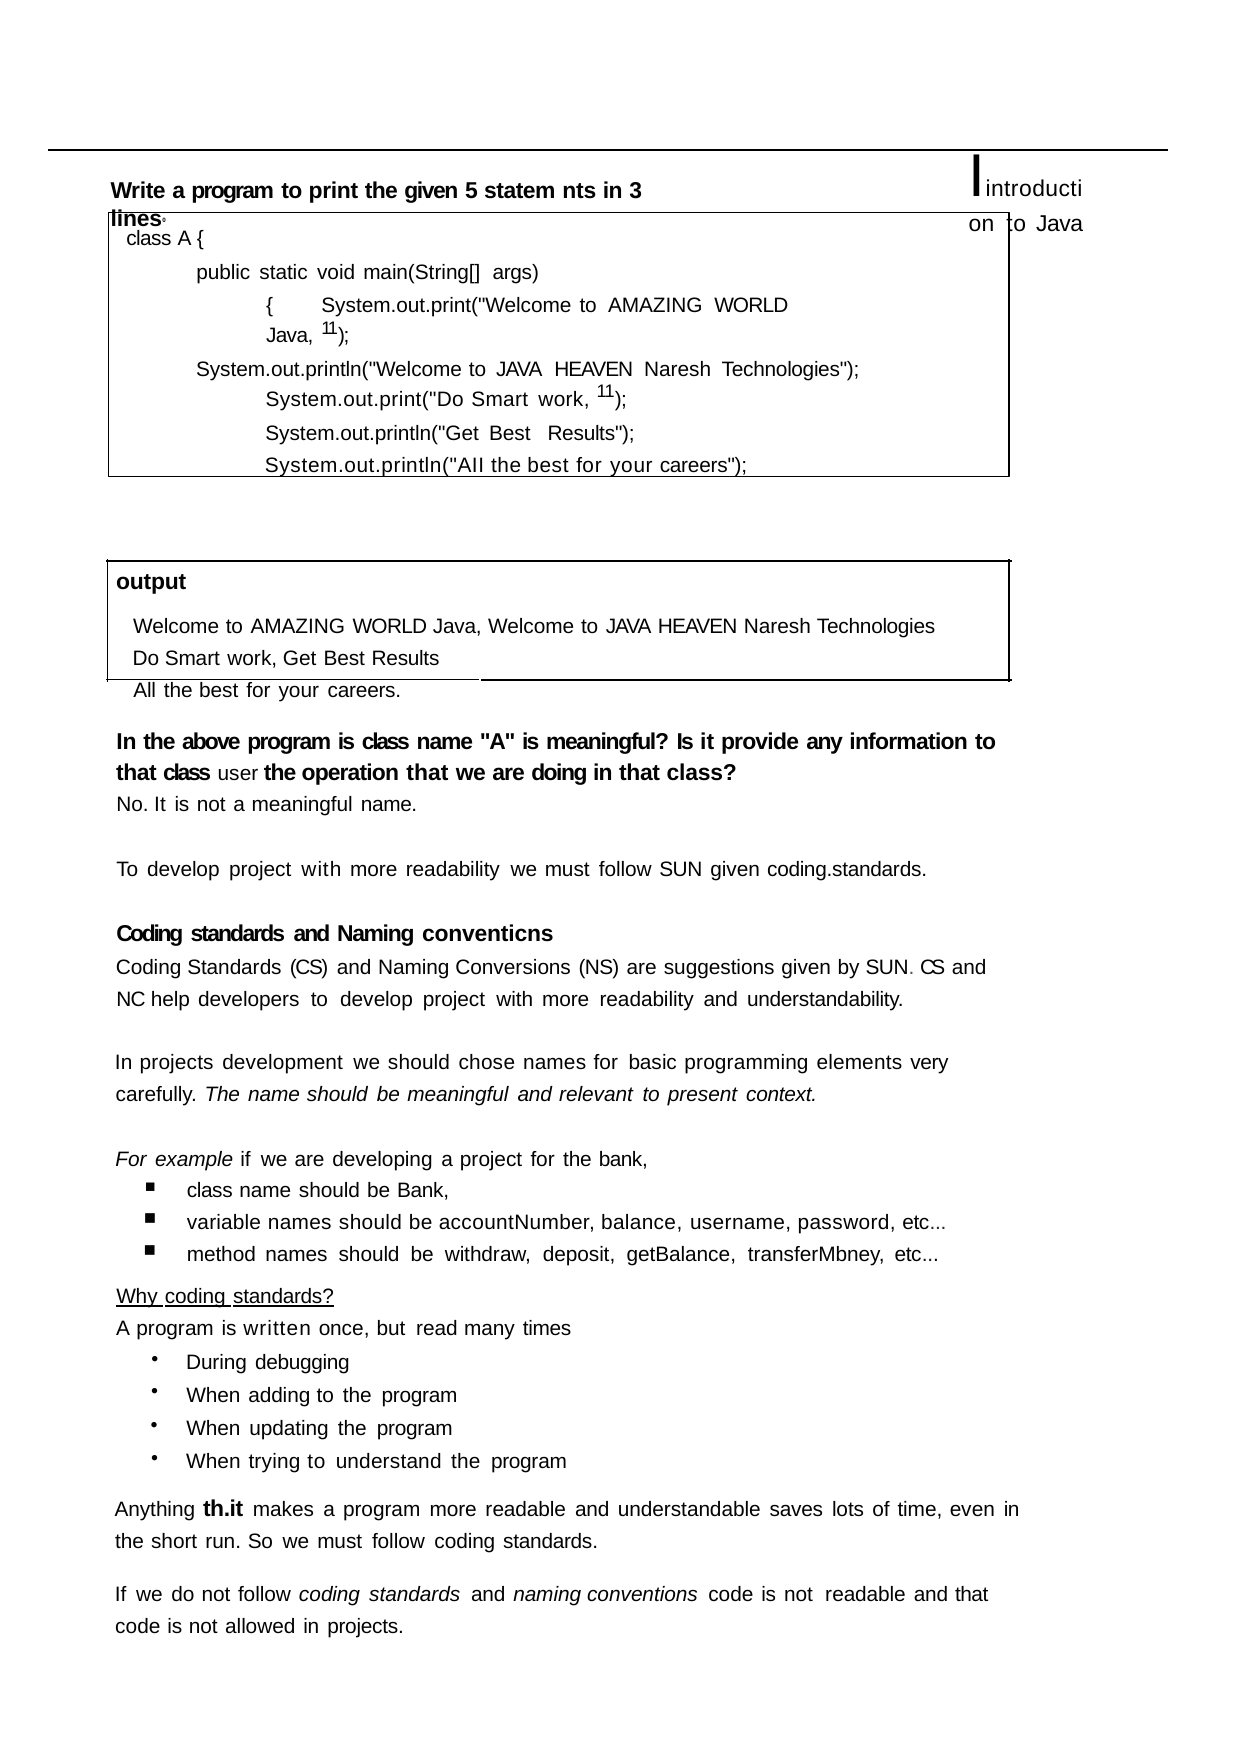

# Iintroduction to Java

Write a program to print the given 5 statem nts in 3 lines0
class A {
public static void main(String[] args){   System.out.print("Welcome to AMAZING WORLD Java, 11);
System.out.println("Welcome to JAVA HEAVEN Naresh Technologies"); System.out.print("Do Smart work, 11);
System.out.println("Get Best  Results"); System.out.println("AII the best for your careers");

output
Welcome to AMAZING WORLD Java, Welcome to JAVA HEAVEN Naresh Technologies Do Smart work, Get Best Results
All the best for your careers.
In the above program is class name "A" is meaningful? Is it provide any information to that class user the operation that we are doing in that class?
No. It is not a meaningful name.

To develop project with more readability we must follow SUN given coding.standards.

Coding standards and Naming conventicns
Coding Standards (CS) and Naming Conversions (NS) are suggestions given by SUN. CS and NC help developers to develop project with more readability and understandability.

In projects development we should chose names for basic programming elements very carefully. The name should be meaningful and relevant to present context.

For example if we are developing a project for the bank,
class name should be Bank,
variable names should be accountNumber, balance, username, password, etc...
method names should be withdraw, deposit, getBalance, transferMbney, etc...
Why coding standards?
A program is written once, but read many times
During debugging
When adding to the program
When updating the program
When trying to understand the program
Anything th.it makes a program more readable and understandable saves lots of time, even in the short run. So we must follow coding standards.
If we do not follow coding standards and naming conventions code is not readable and that code is not allowed in projects.